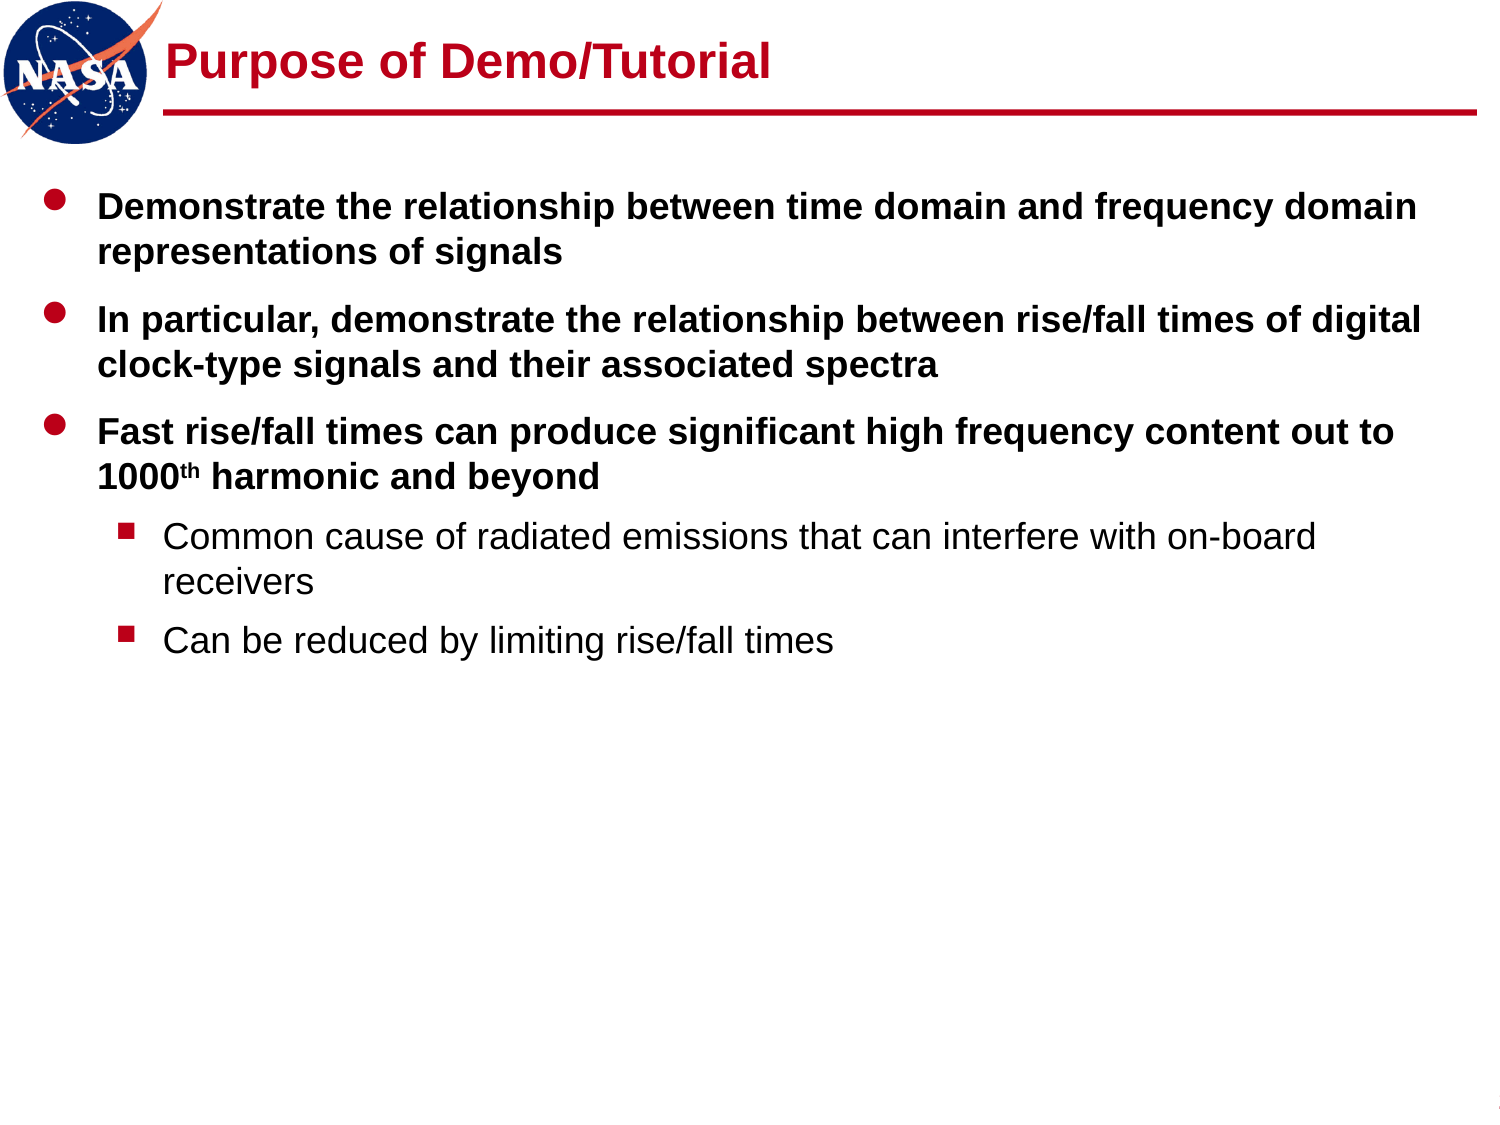

# Purpose of Demo/Tutorial
Demonstrate the relationship between time domain and frequency domain representations of signals
In particular, demonstrate the relationship between rise/fall times of digital clock-type signals and their associated spectra
Fast rise/fall times can produce significant high frequency content out to 1000th harmonic and beyond
Common cause of radiated emissions that can interfere with on-board receivers
Can be reduced by limiting rise/fall times